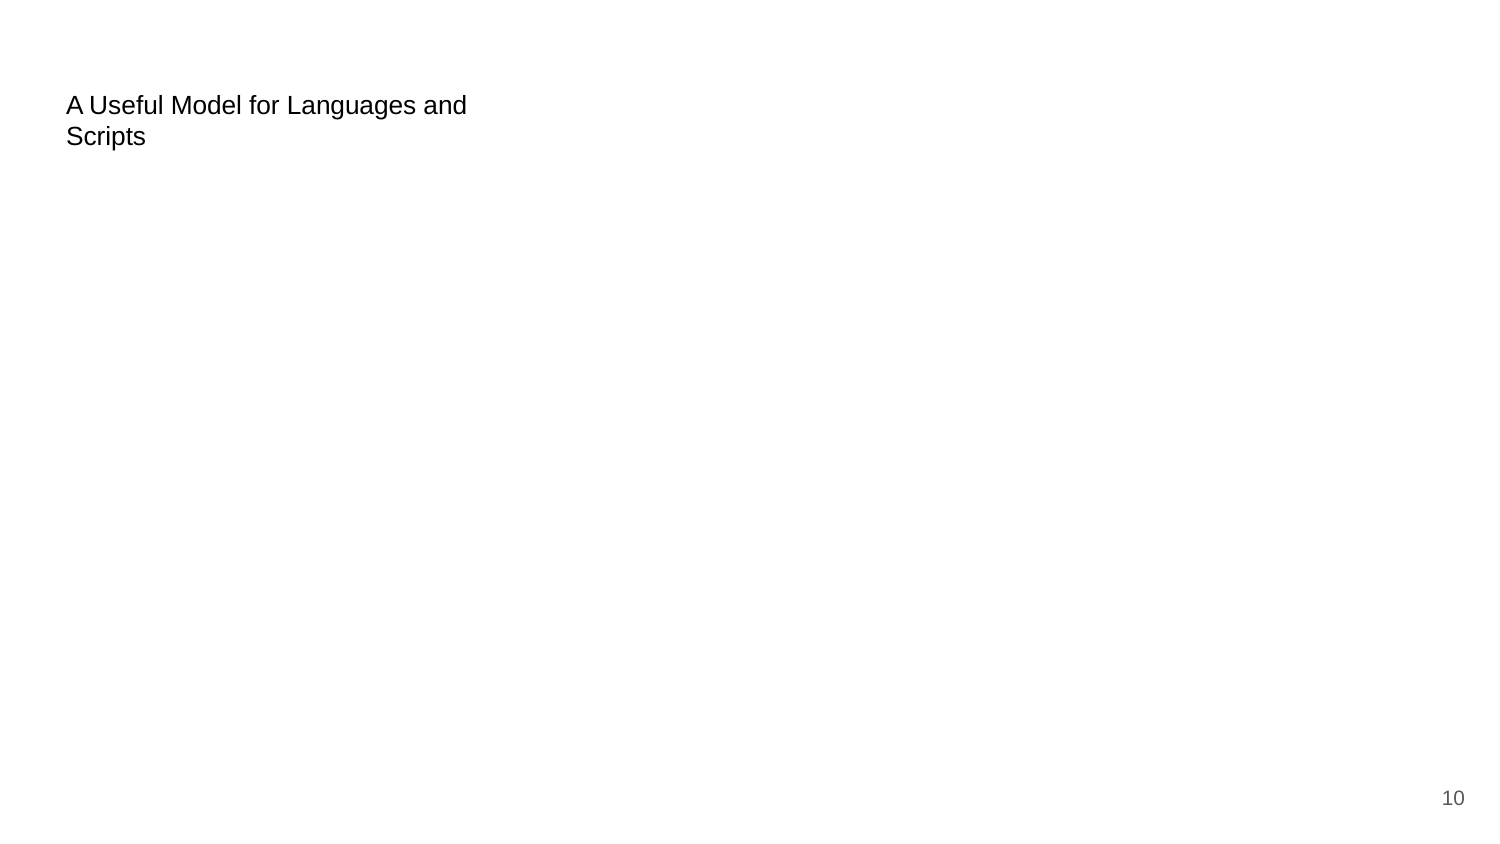

# A Useful Model for Languages and Scripts
10